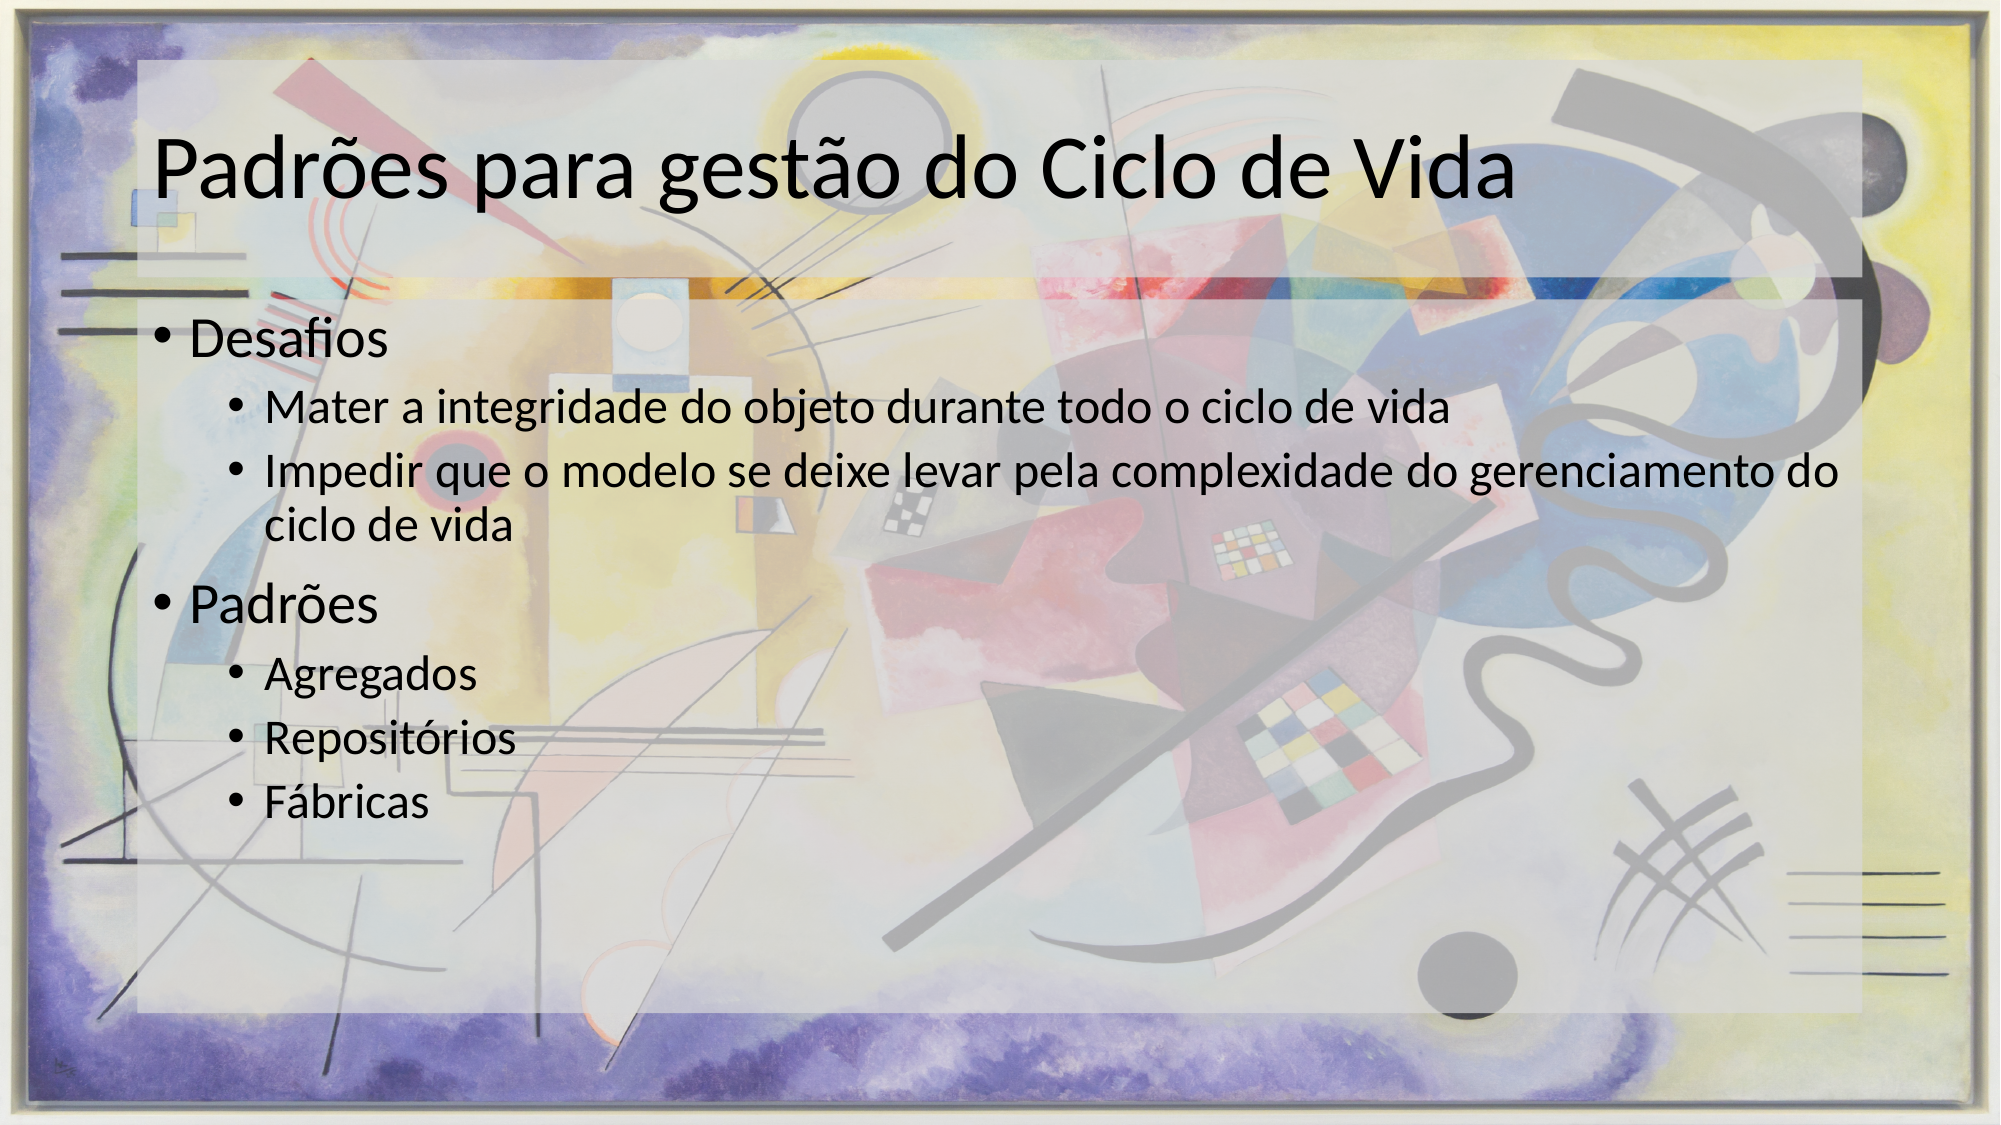

# Padrões para gestão do Ciclo de Vida
Desafios
Mater a integridade do objeto durante todo o ciclo de vida
Impedir que o modelo se deixe levar pela complexidade do gerenciamento do ciclo de vida
Padrões
Agregados
Repositórios
Fábricas